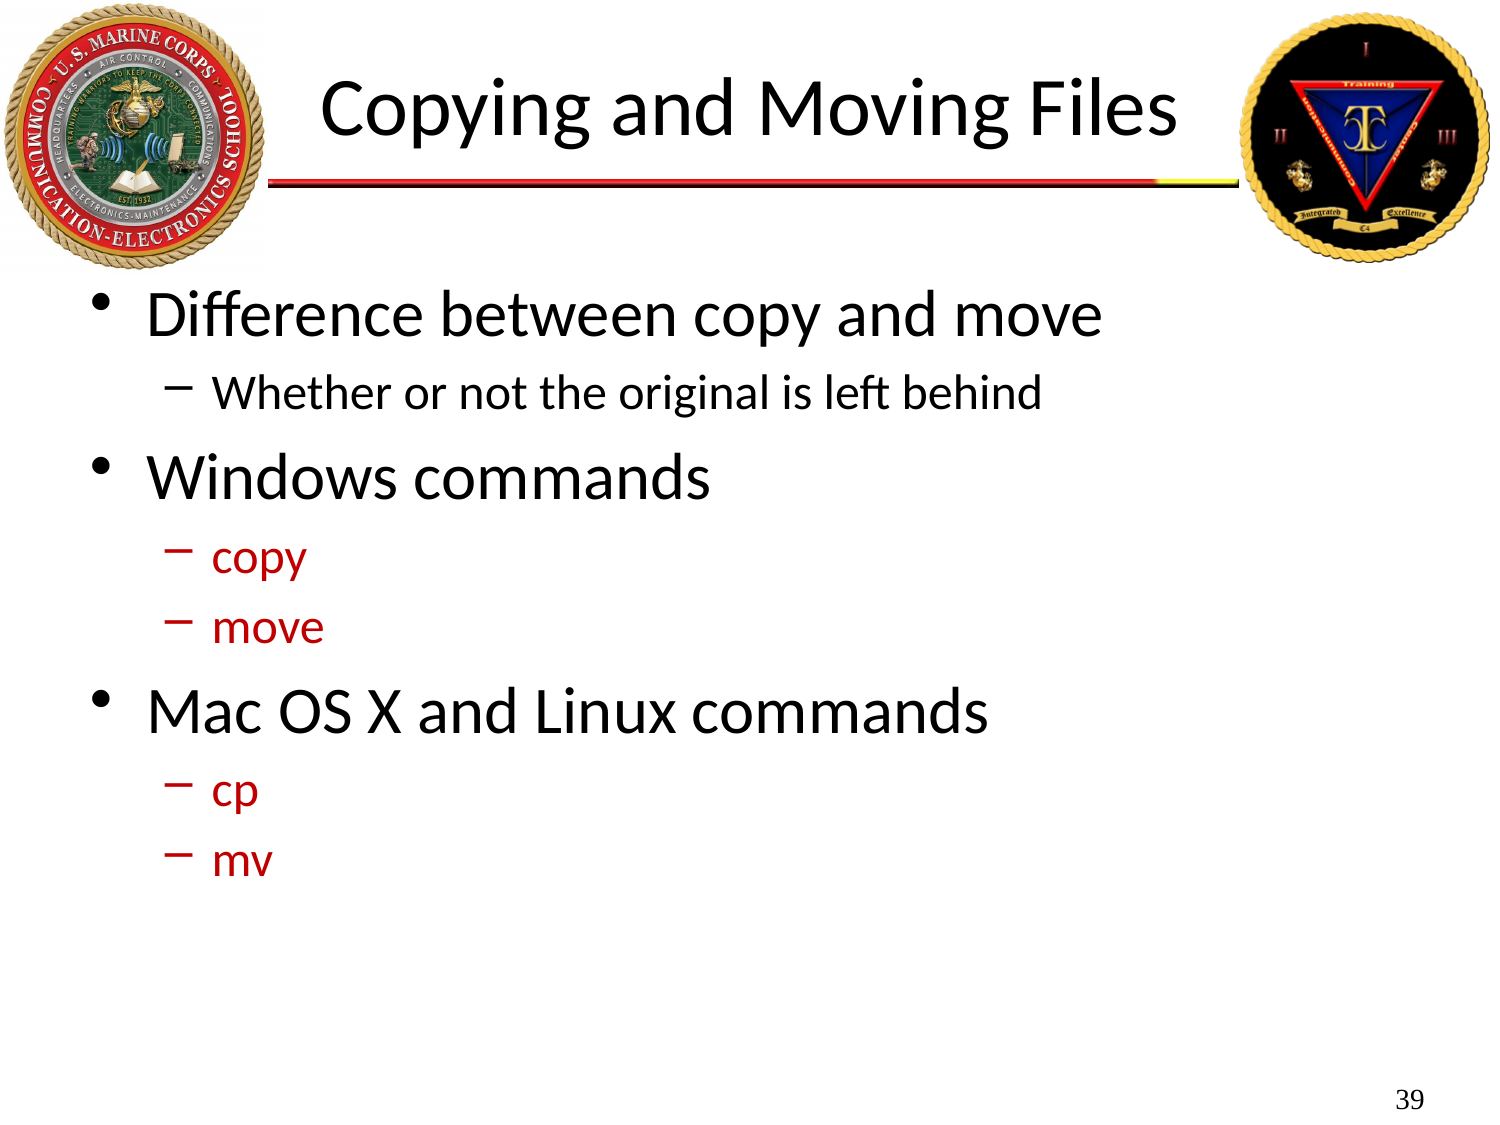

# Copying and Moving Files
Difference between copy and move
Whether or not the original is left behind
Windows commands
copy
move
Mac OS X and Linux commands
cp
mv